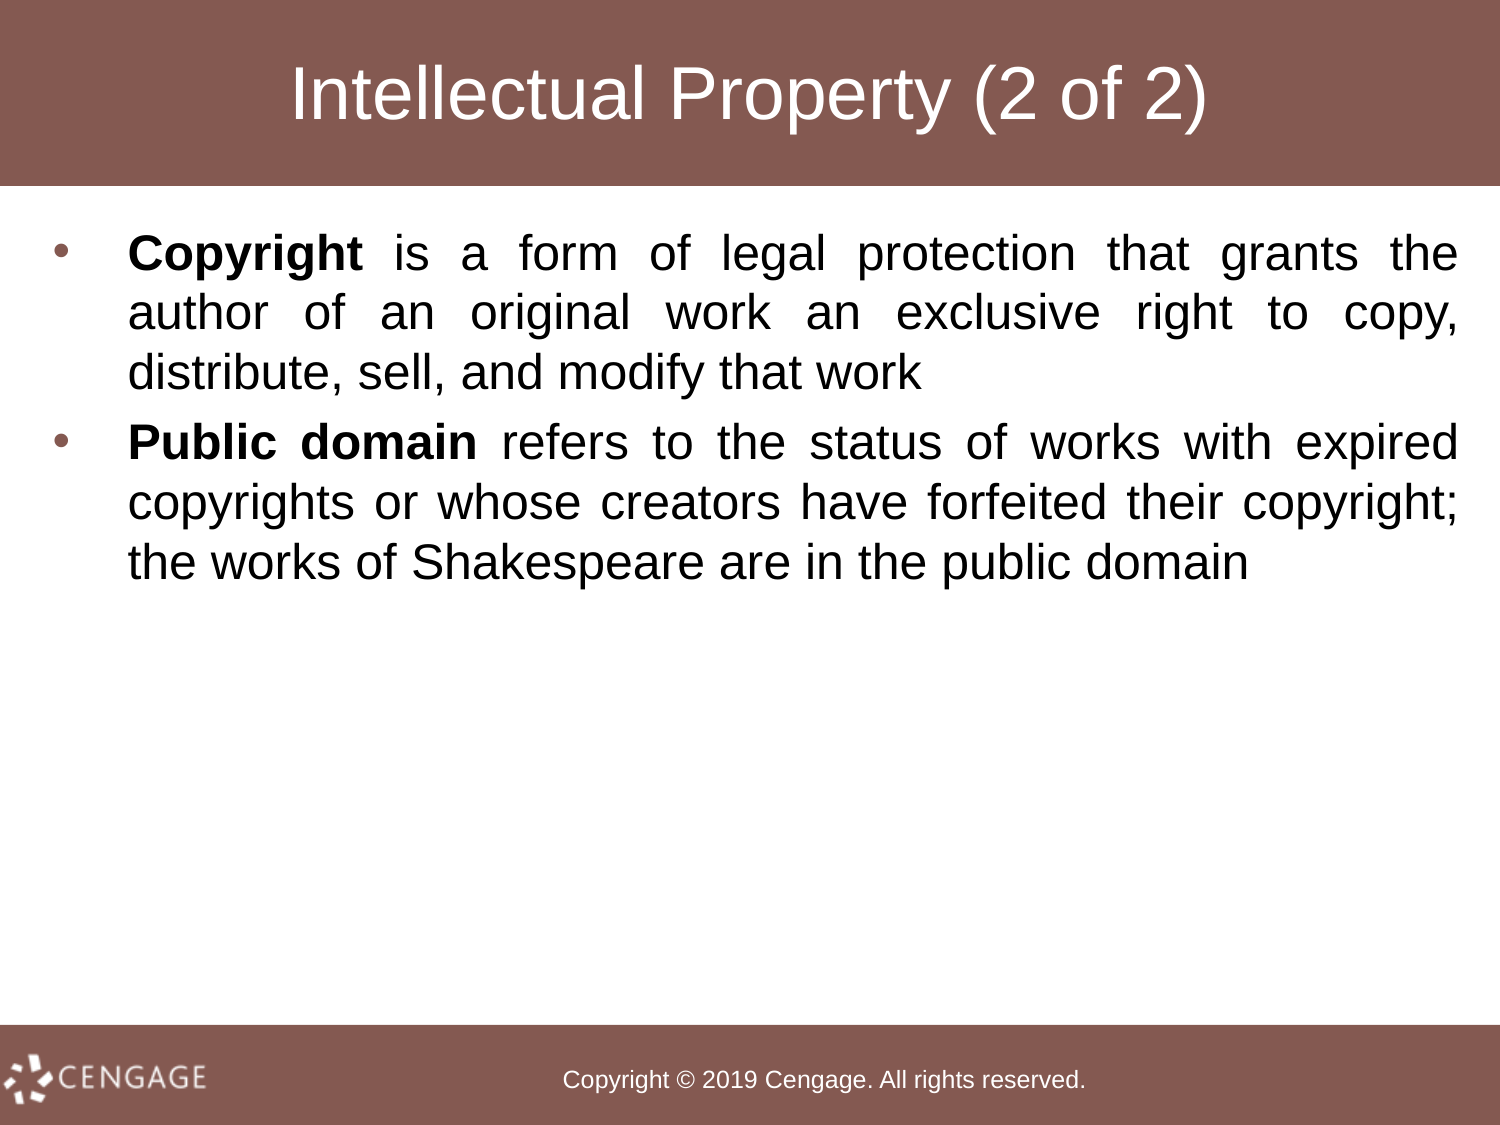

# Intellectual Property (2 of 2)
Copyright is a form of legal protection that grants the author of an original work an exclusive right to copy, distribute, sell, and modify that work
Public domain refers to the status of works with expired copyrights or whose creators have forfeited their copyright; the works of Shakespeare are in the public domain